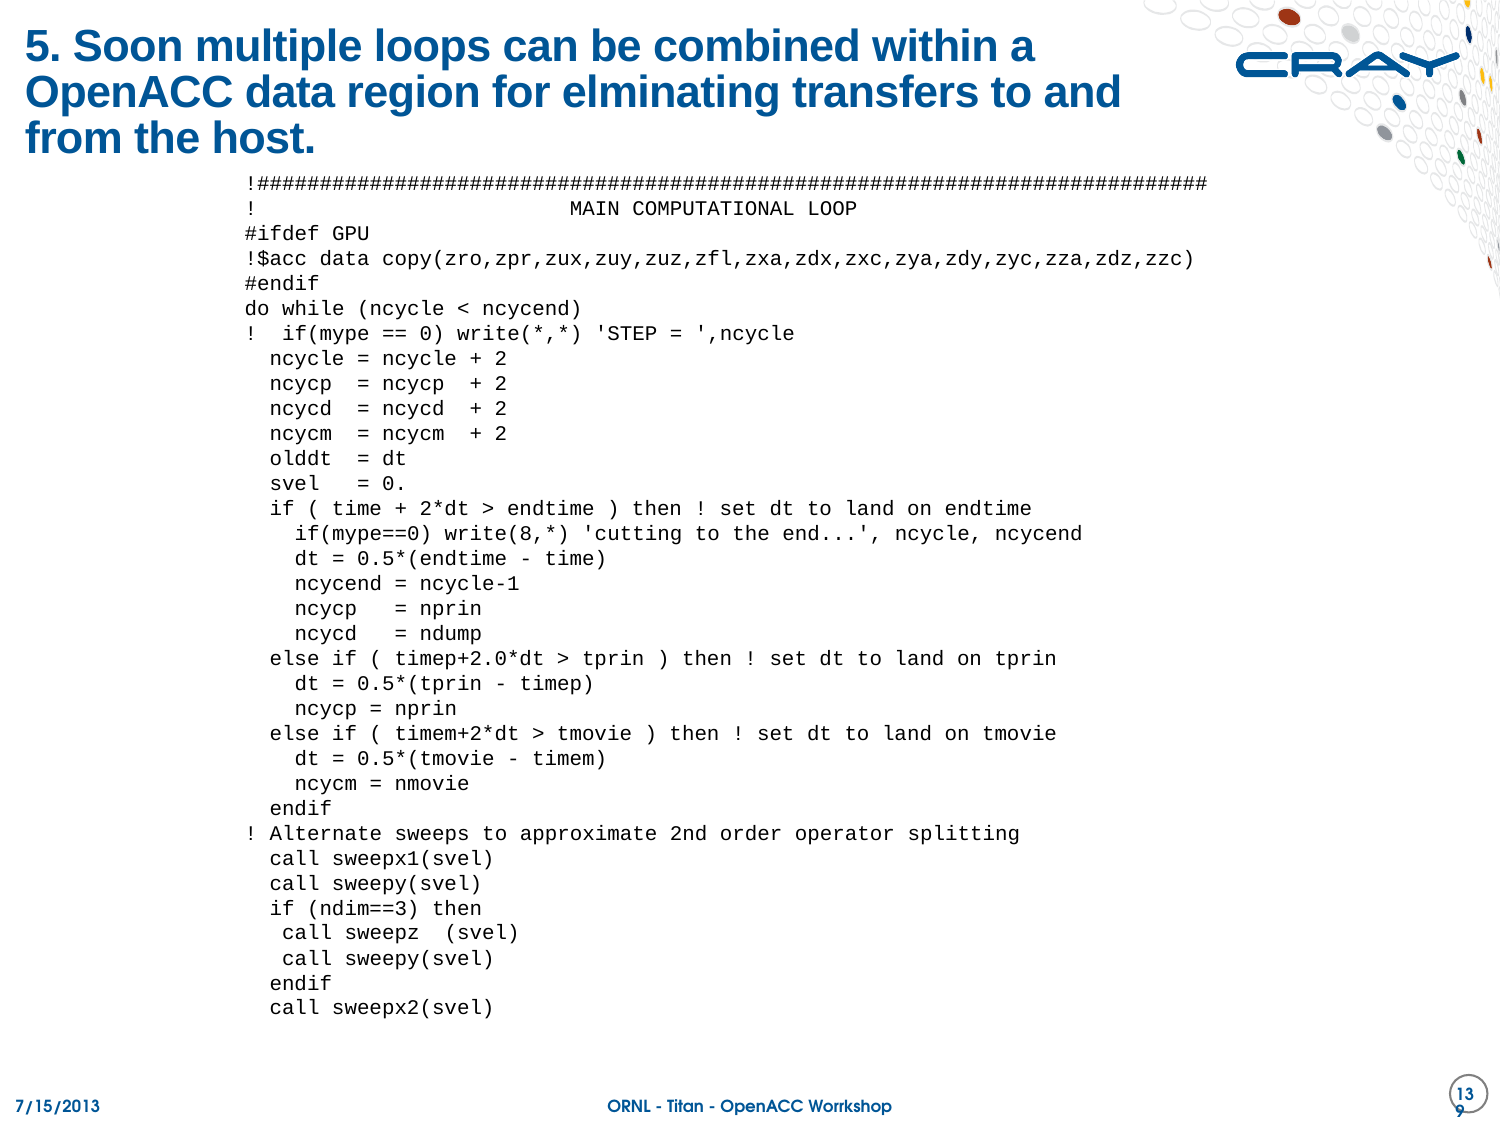

# 5. Soon multiple loops can be combined within a OpenACC data region for elminating transfers to and from the host.
!############################################################################
!                         MAIN COMPUTATIONAL LOOP
#ifdef GPU
!$acc data copy(zro,zpr,zux,zuy,zuz,zfl,zxa,zdx,zxc,zya,zdy,zyc,zza,zdz,zzc)
#endif
do while (ncycle < ncycend)
!  if(mype == 0) write(*,*) 'STEP = ',ncycle
  ncycle = ncycle + 2
  ncycp  = ncycp  + 2
  ncycd  = ncycd  + 2
  ncycm  = ncycm  + 2
  olddt  = dt
  svel   = 0.
  if ( time + 2*dt > endtime ) then ! set dt to land on endtime
    if(mype==0) write(8,*) 'cutting to the end...', ncycle, ncycend
    dt = 0.5*(endtime - time)
    ncycend = ncycle-1
    ncycp   = nprin
    ncycd   = ndump
  else if ( timep+2.0*dt > tprin ) then ! set dt to land on tprin
    dt = 0.5*(tprin - timep)
    ncycp = nprin
  else if ( timem+2*dt > tmovie ) then ! set dt to land on tmovie
    dt = 0.5*(tmovie - timem)
    ncycm = nmovie
  endif
! Alternate sweeps to approximate 2nd order operator splitting
  call sweepx1(svel)
  call sweepy(svel)
  if (ndim==3) then
   call sweepz  (svel)
   call sweepy(svel)
  endif
  call sweepx2(svel)

139
7/15/2013
ORNL - Titan - OpenACC Worrkshop